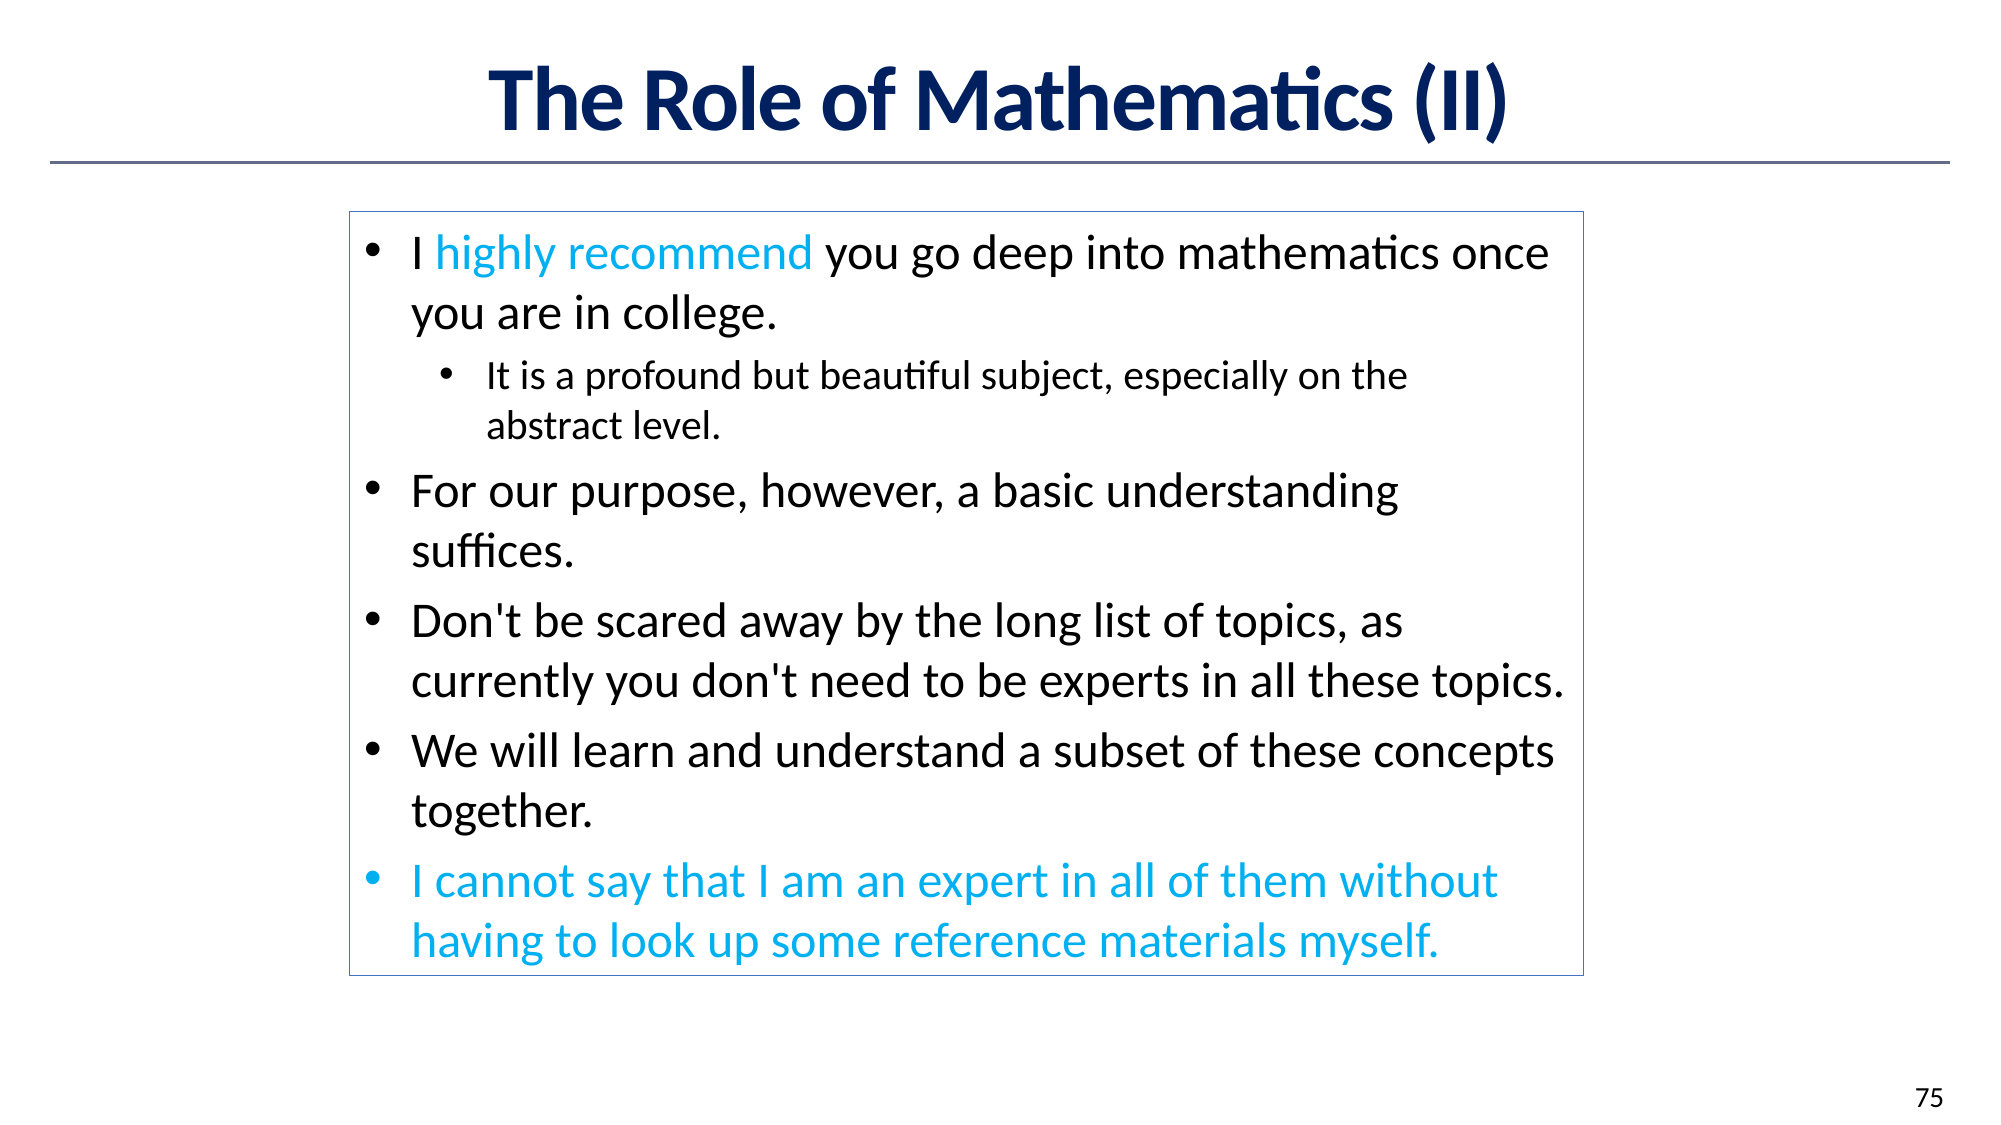

# The Role of Mathematics (II)

I highly recommend you go deep into mathematics once you are in college.
It is a profound but beautiful subject, especially on the abstract level.
For our purpose, however, a basic understanding suffices.
Don't be scared away by the long list of topics, as currently you don't need to be experts in all these topics.
We will learn and understand a subset of these concepts together.
I cannot say that I am an expert in all of them without having to look up some reference materials myself.
75